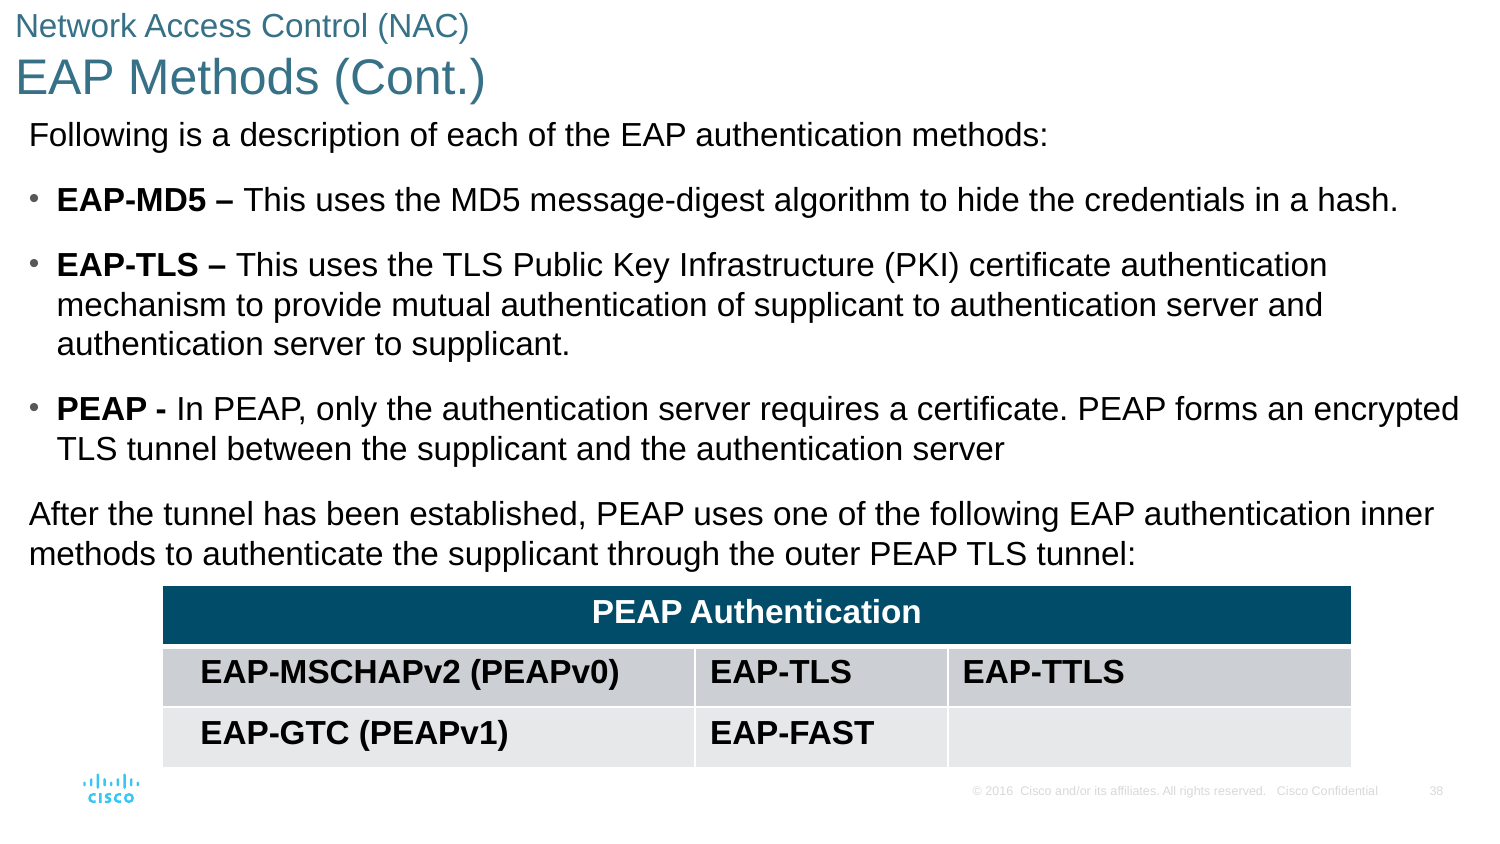

# Network Access Control (NAC) EAP Methods (Cont.)
Following is a description of each of the EAP authentication methods:
EAP-MD5 – This uses the MD5 message-digest algorithm to hide the credentials in a hash.
EAP-TLS – This uses the TLS Public Key Infrastructure (PKI) certificate authentication mechanism to provide mutual authentication of supplicant to authentication server and authentication server to supplicant.
PEAP - In PEAP, only the authentication server requires a certificate. PEAP forms an encrypted TLS tunnel between the supplicant and the authentication server
After the tunnel has been established, PEAP uses one of the following EAP authentication inner methods to authenticate the supplicant through the outer PEAP TLS tunnel:
| PEAP Authentication |  |  |
| --- | --- | --- |
| EAP-MSCHAPv2 (PEAPv0) | EAP-TLS | EAP-TTLS |
| EAP-GTC (PEAPv1) | EAP-FAST |  |